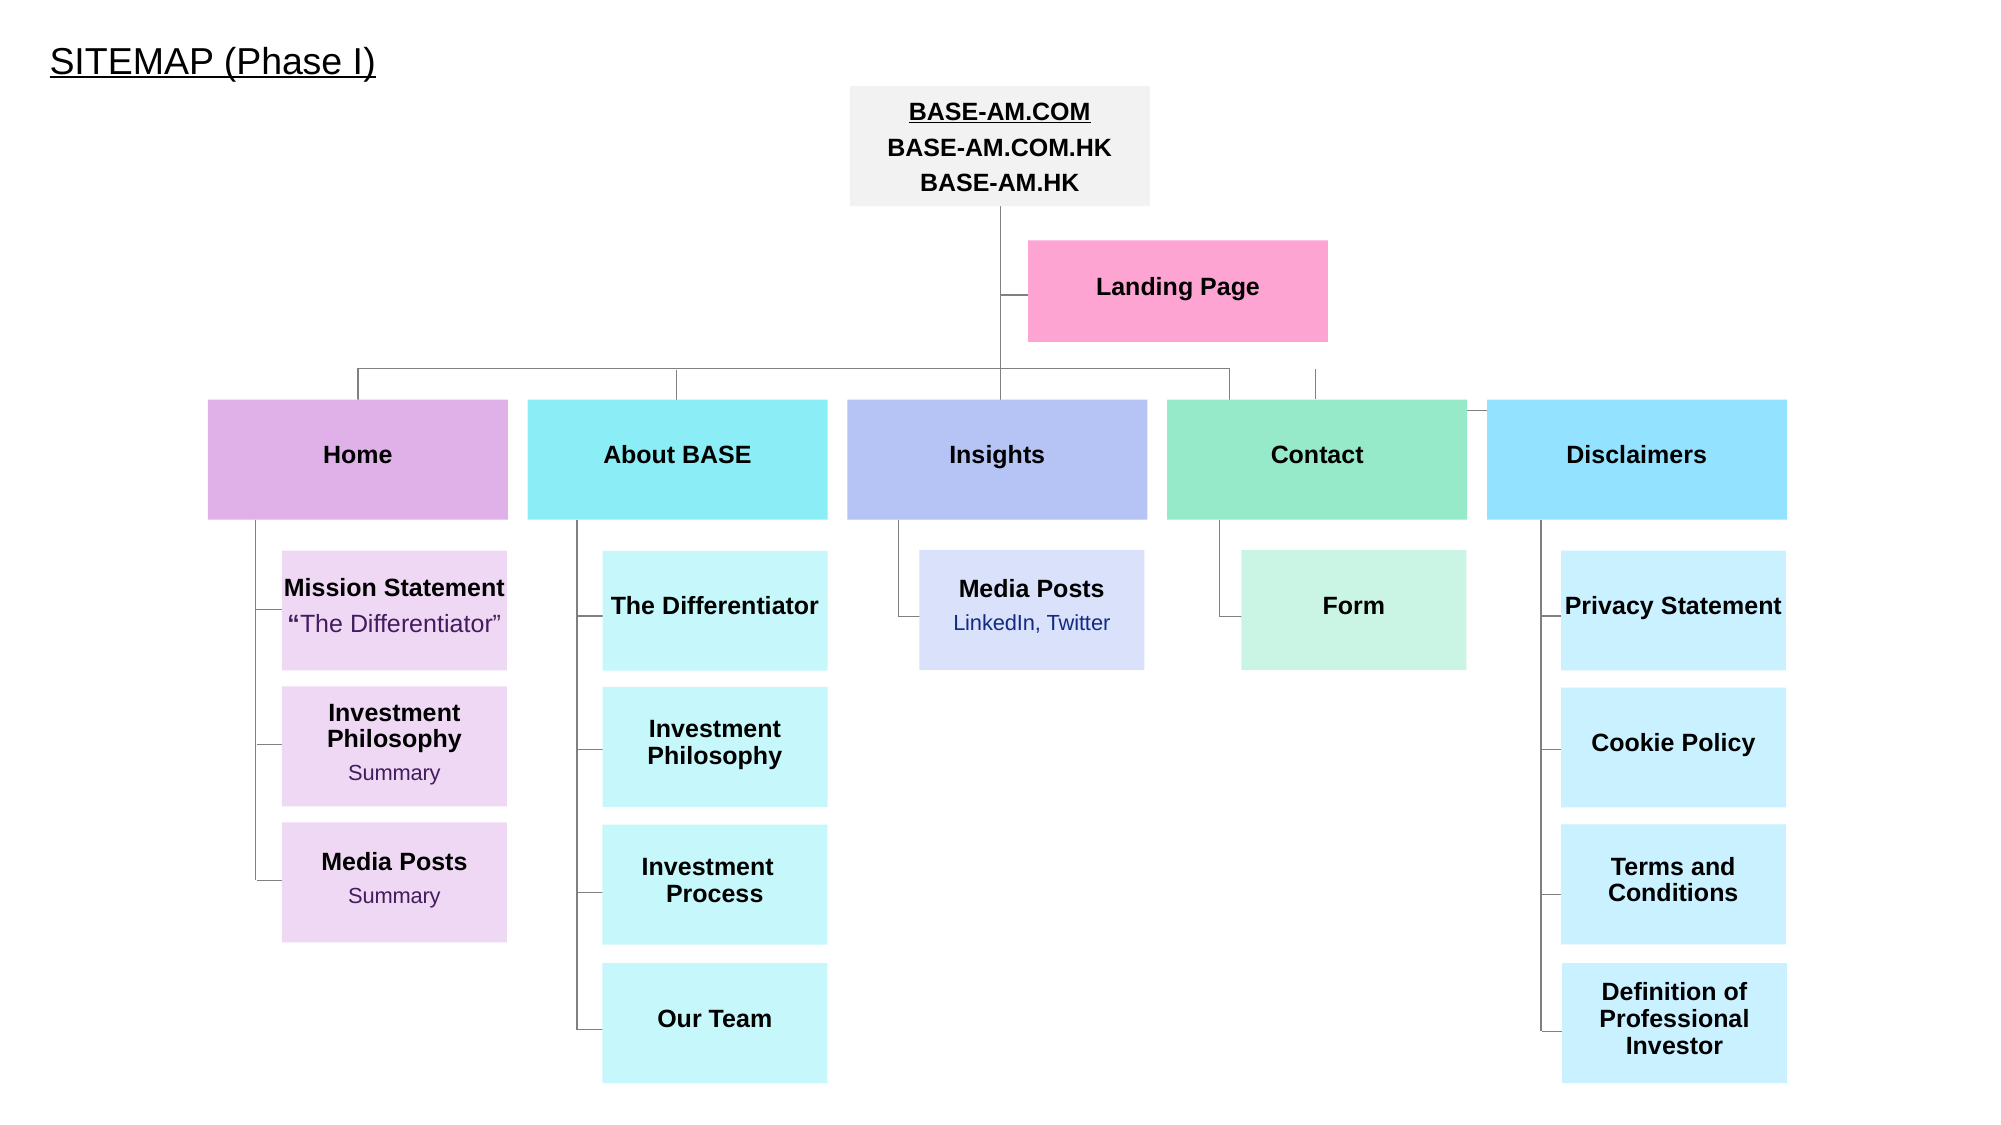

SITEMAP (Phase I)
BASE-AM.COM
BASE-AM.COM.HK
BASE-AM.HK
Landing Page
Home
About BASE
Insights
Contact
Disclaimers
Media Posts
LinkedIn, Twitter
Form
Mission Statement
“The Differentiator”
Privacy Statement
The Differentiator
Investment Philosophy
Summary
Investment Philosophy
Cookie Policy
Media Posts
Summary
Terms and Conditions
Investment   Process
Our Team
Definition of Professional Investor